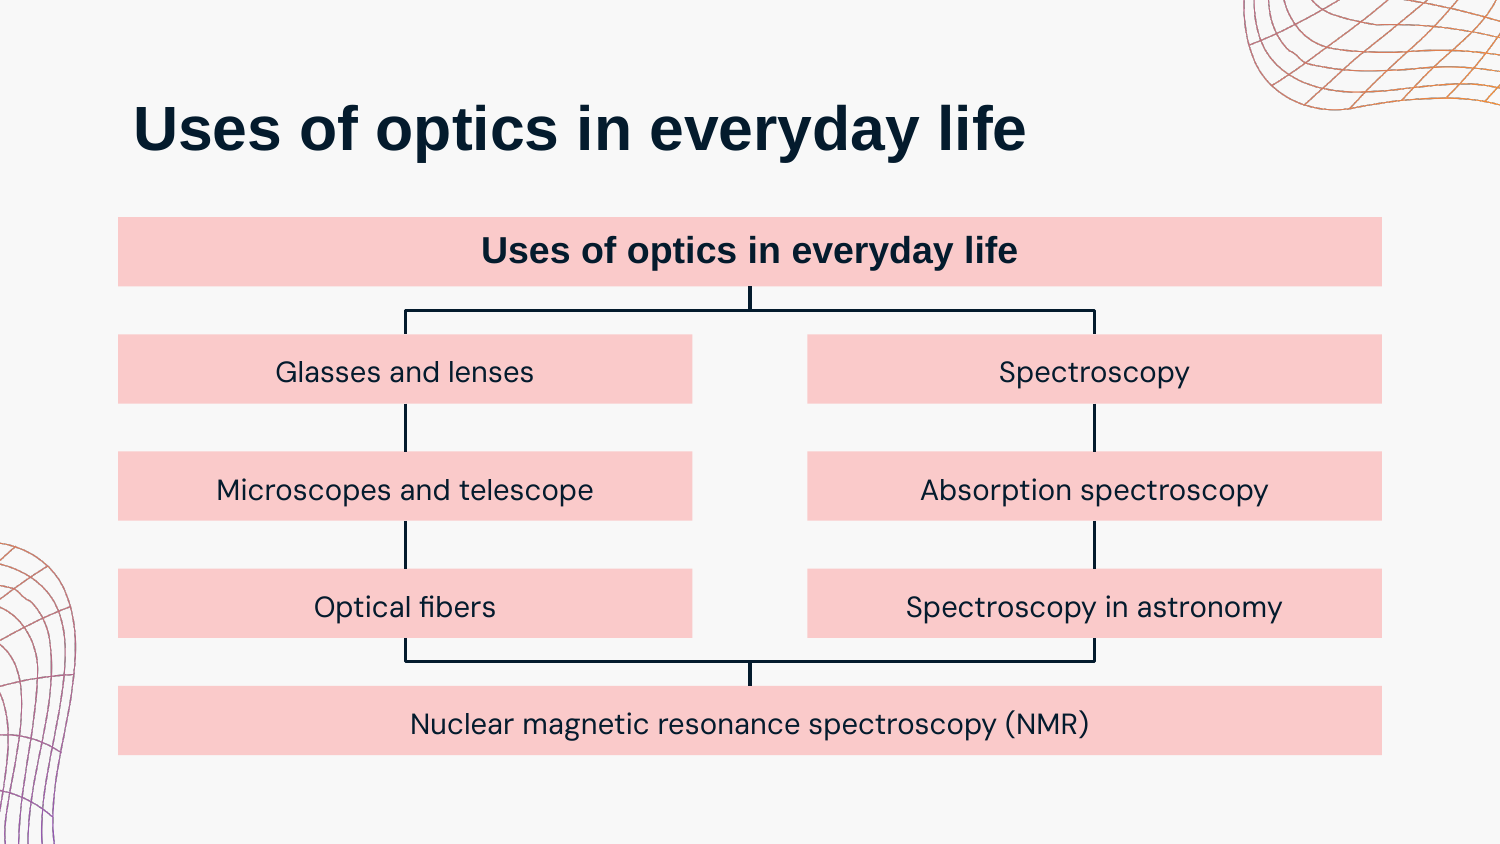

# Uses of optics in everyday life
Uses of optics in everyday life

Glasses and lenses

Spectroscopy

Microscopes and telescope

Absorption spectroscopy
Optical fibers

Spectroscopy in astronomy

Nuclear magnetic resonance spectroscopy (NMR)